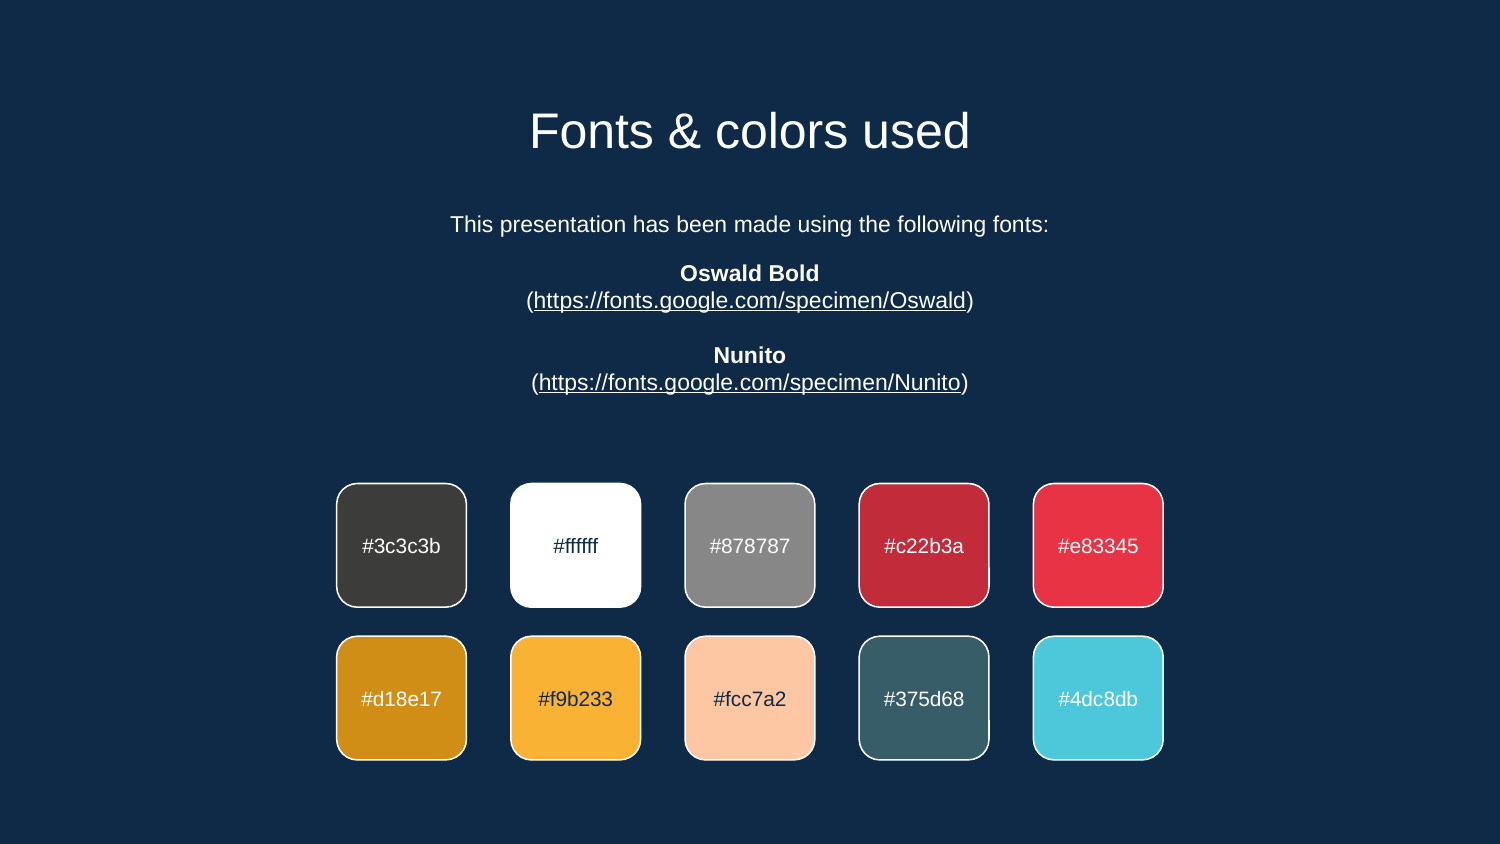

# Fonts & colors used
This presentation has been made using the following fonts:
Oswald Bold
(https://fonts.google.com/specimen/Oswald)

Nunito
(https://fonts.google.com/specimen/Nunito)

#3c3c3b
#ffffff
#878787
#c22b3a
#e83345

#d18e17
#f9b233
#fcc7a2
#375d68
#4dc8db